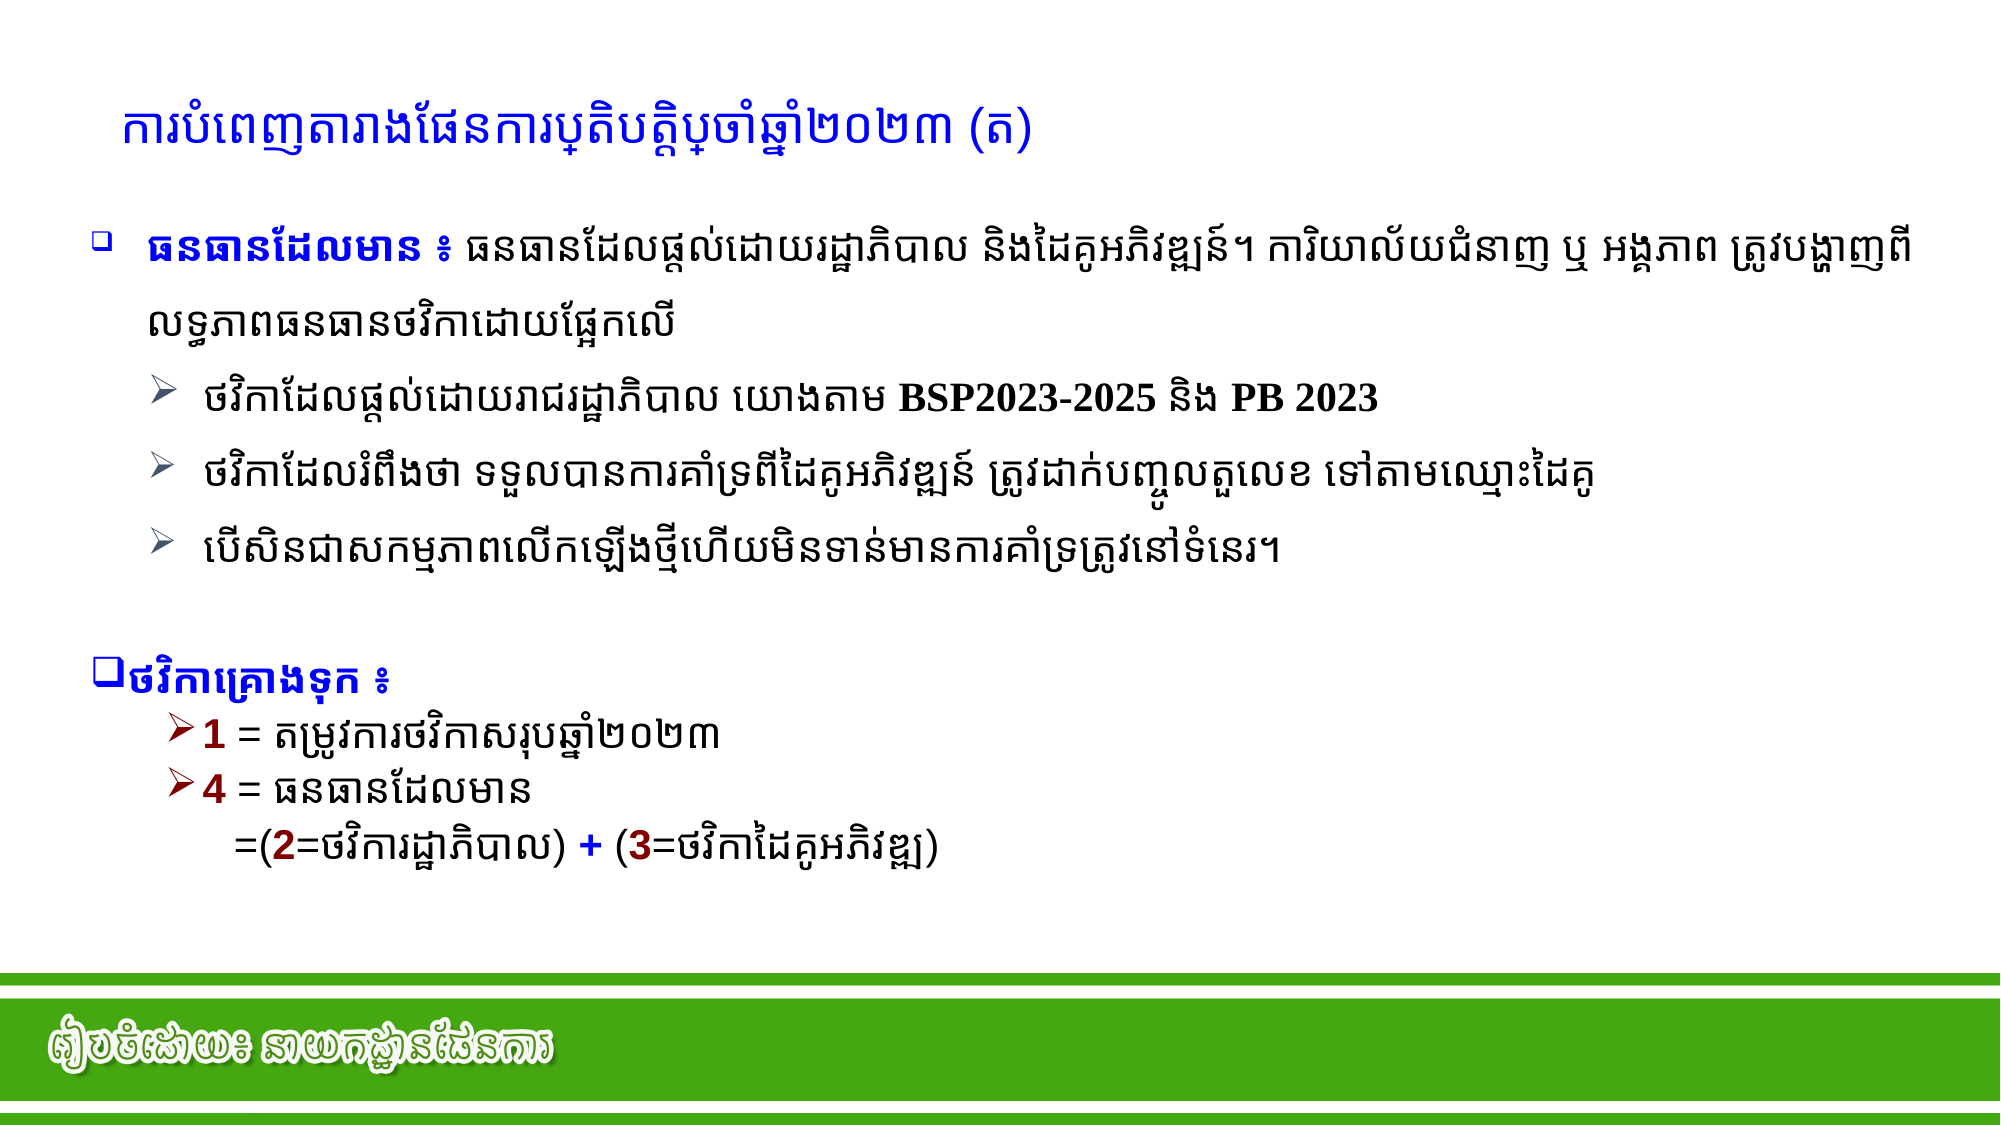

ការបំពេញតារាងផែនការប្រតិបត្តិប្រចាំឆ្នាំ២០២៣ (ត)
ធនធានដែលមាន ៖ ធនធានដែលផ្តល់ដោយរដ្ឋាភិបាល និងដៃគូអភិវឌ្ឍន៍។ ការិយាល័យជំនាញ ឬ អង្គភាព ត្រូវបង្ហាញពីលទ្ធភាពធនធានថវិកាដោយផ្អែកលើ
ថវិកាដែលផ្តល់ដោយរាជរដ្ឋាភិបាល យោងតាម BSP2023-2025 និង PB 2023
ថវិកាដែលរំពឹងថា ទទួលបានការគាំទ្រពីដៃគូអភិវឌ្ឍន៍ ត្រូវដាក់បញ្ចូលតួលេខ ទៅតាមឈ្មោះដៃគូ
បើសិនជាសកម្មភាពលើកឡើងថ្មីហើយមិនទាន់មានការគាំទ្រត្រូវនៅទំនេរ។

ថវិកាគ្រោងទុក ៖
1 = តម្រូវការថវិកាសរុបឆ្នាំ២០២៣
4 = ធនធានដែលមាន​
      =(2=ថវិការដ្ឋាភិបាល) + (3=ថវិកាដៃគូអភិវឌ្ឍ)